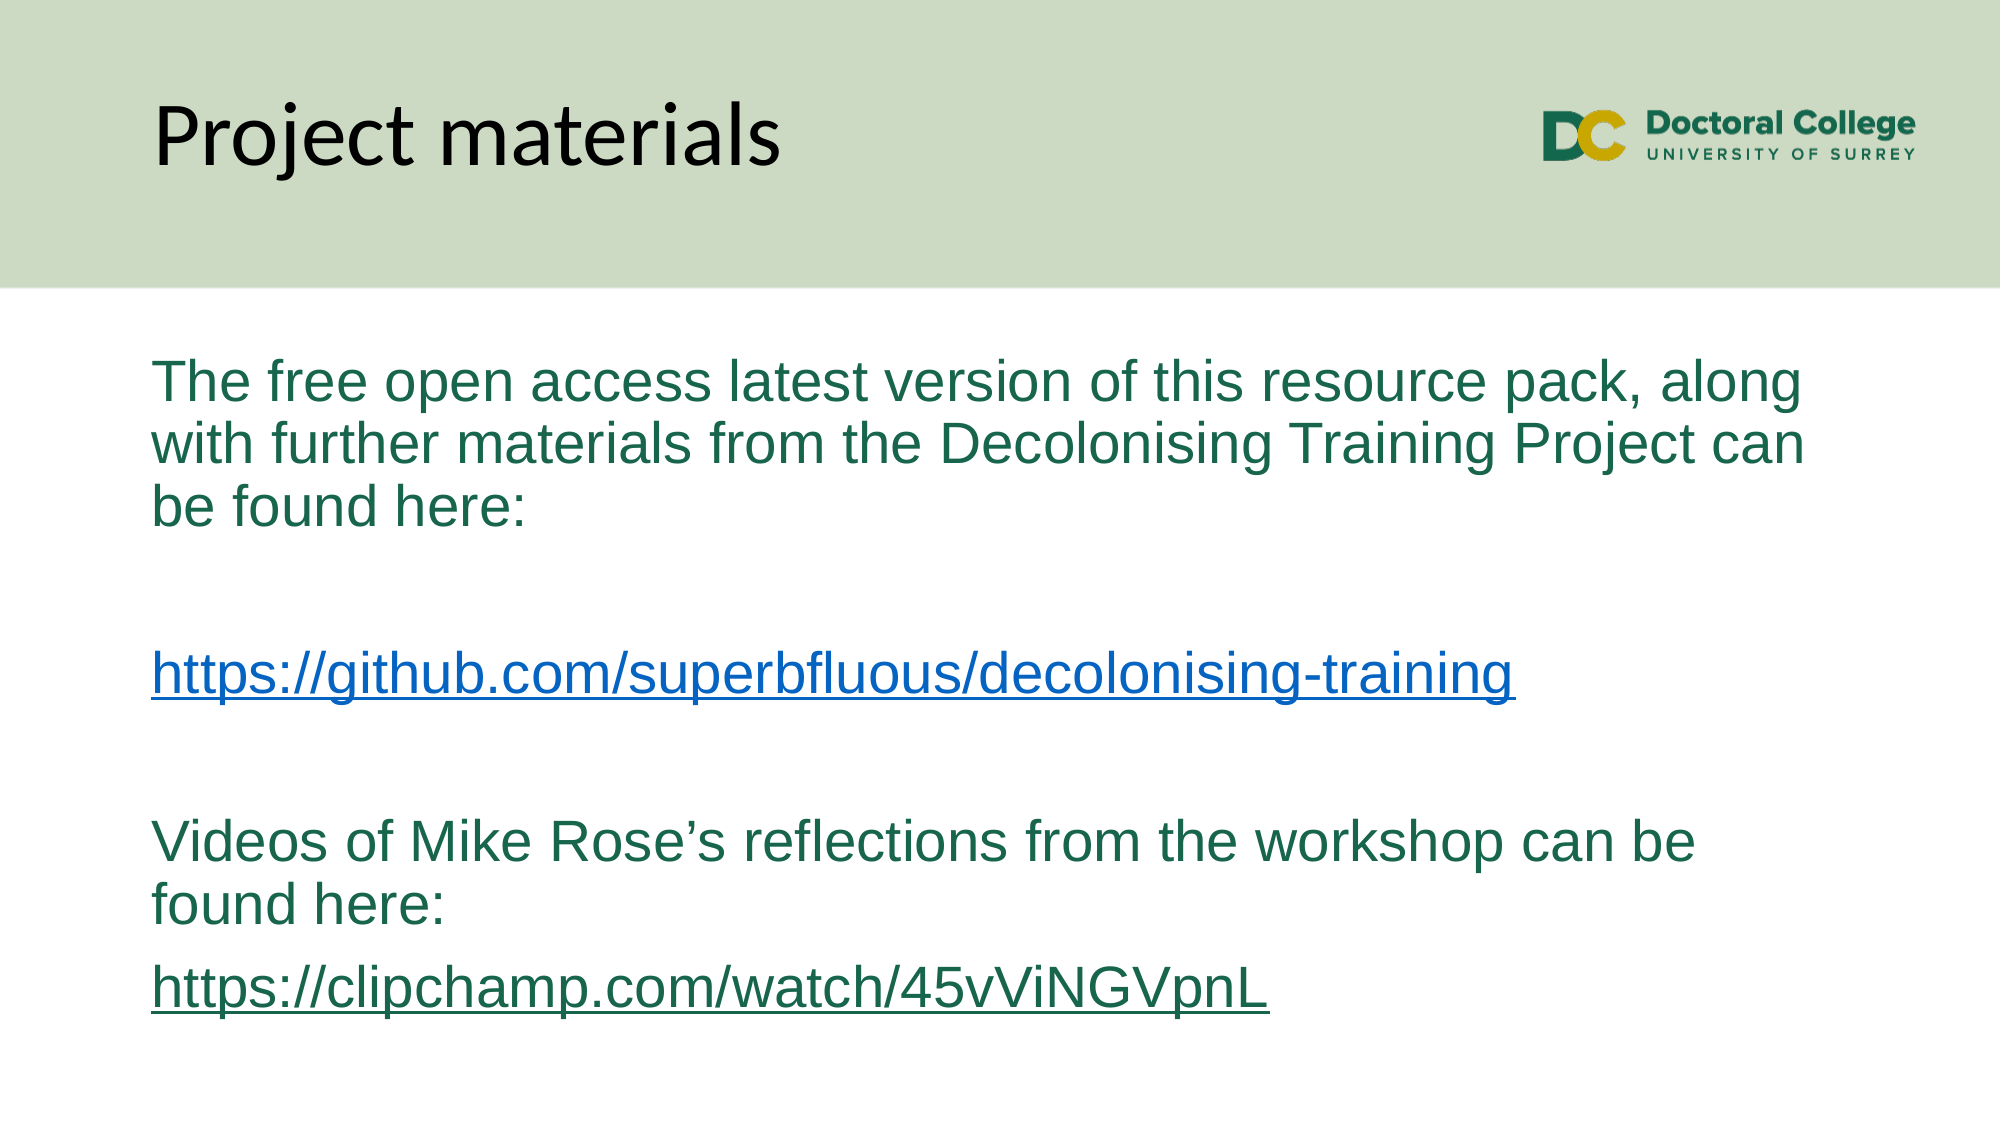

# Project materials
The free open access latest version of this resource pack, along with further materials from the Decolonising Training Project can be found here:

https://github.com/superbfluous/decolonising-training

Videos of Mike Rose’s reflections from the workshop can be found here:
https://clipchamp.com/watch/45vViNGVpnL